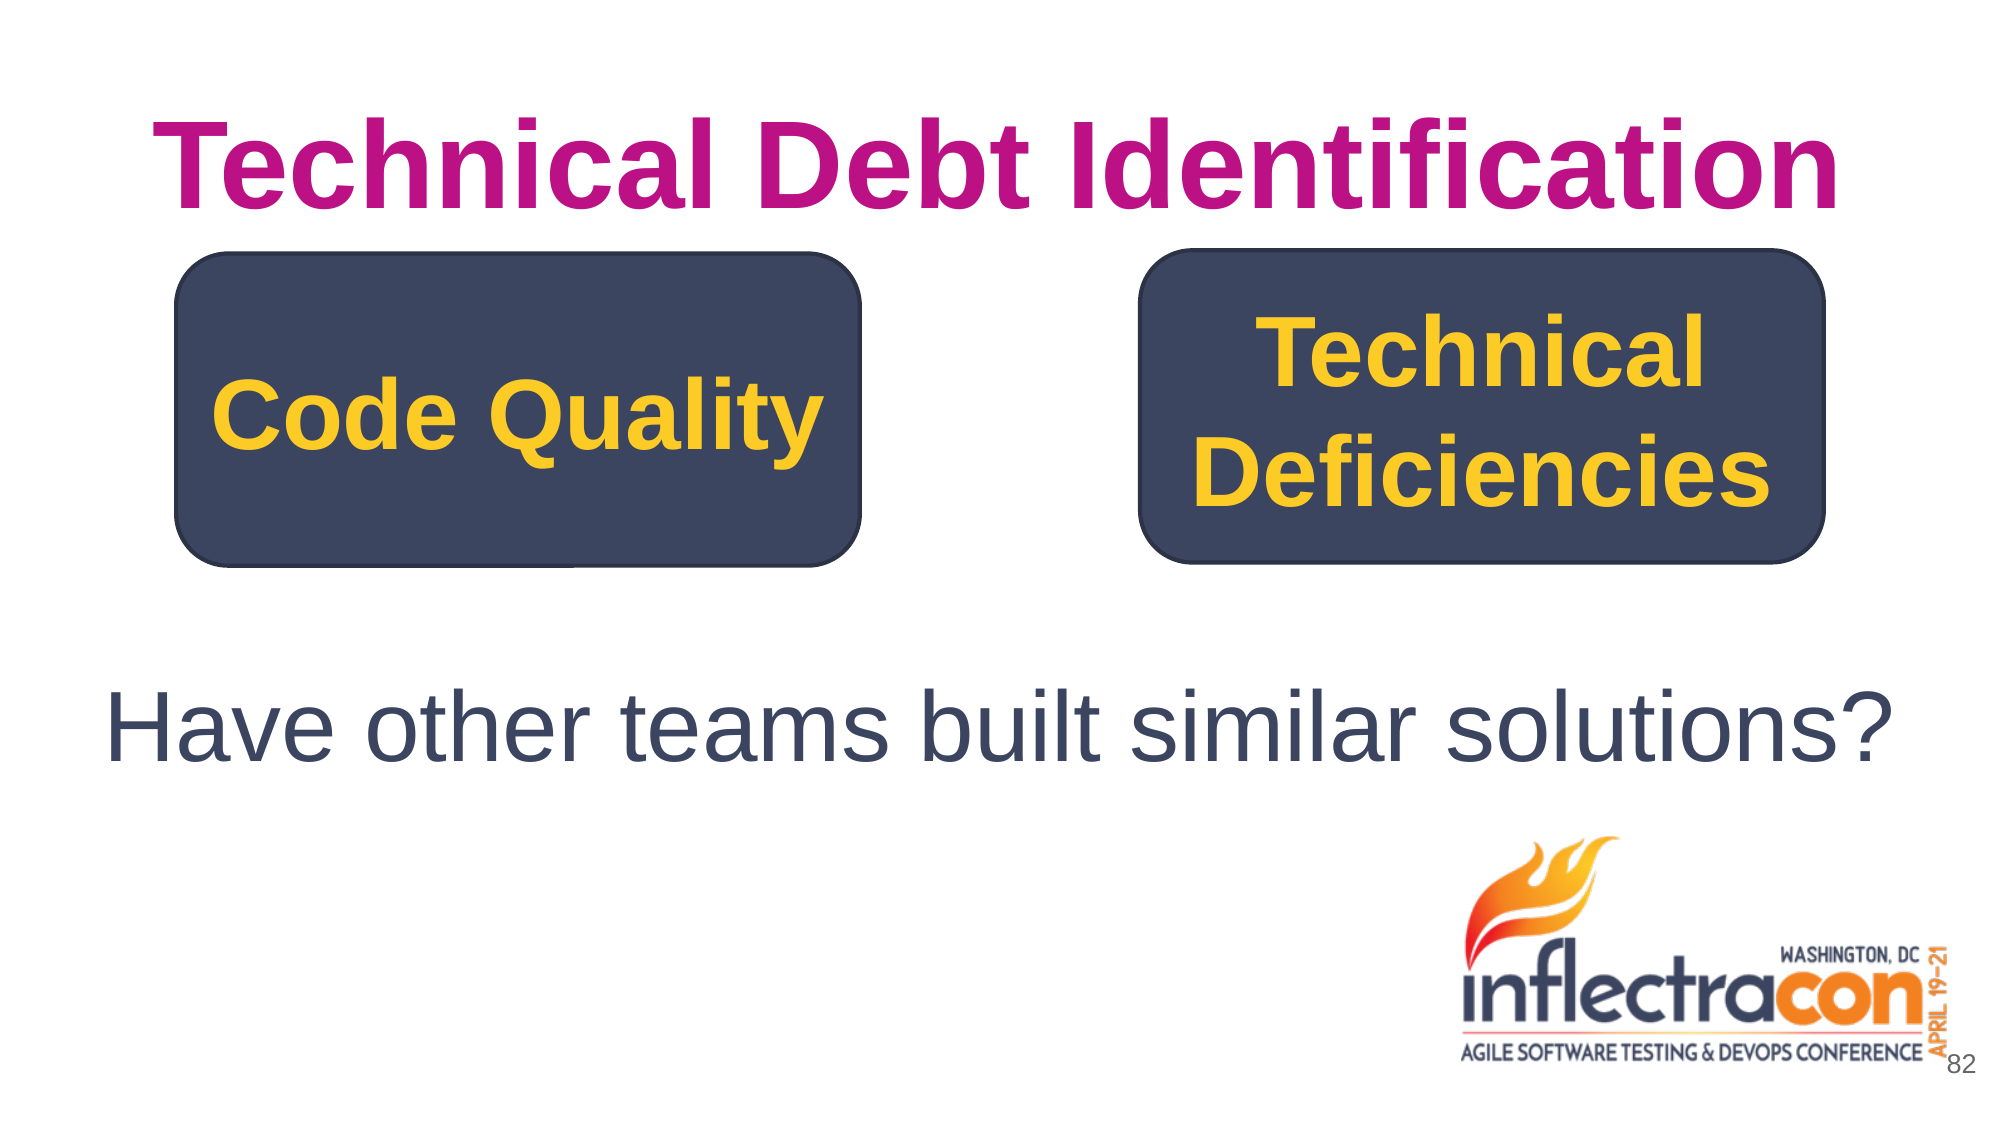

# Technical Debt Identification
Technical Deficiencies
Code Quality
Have other teams built similar solutions?
82